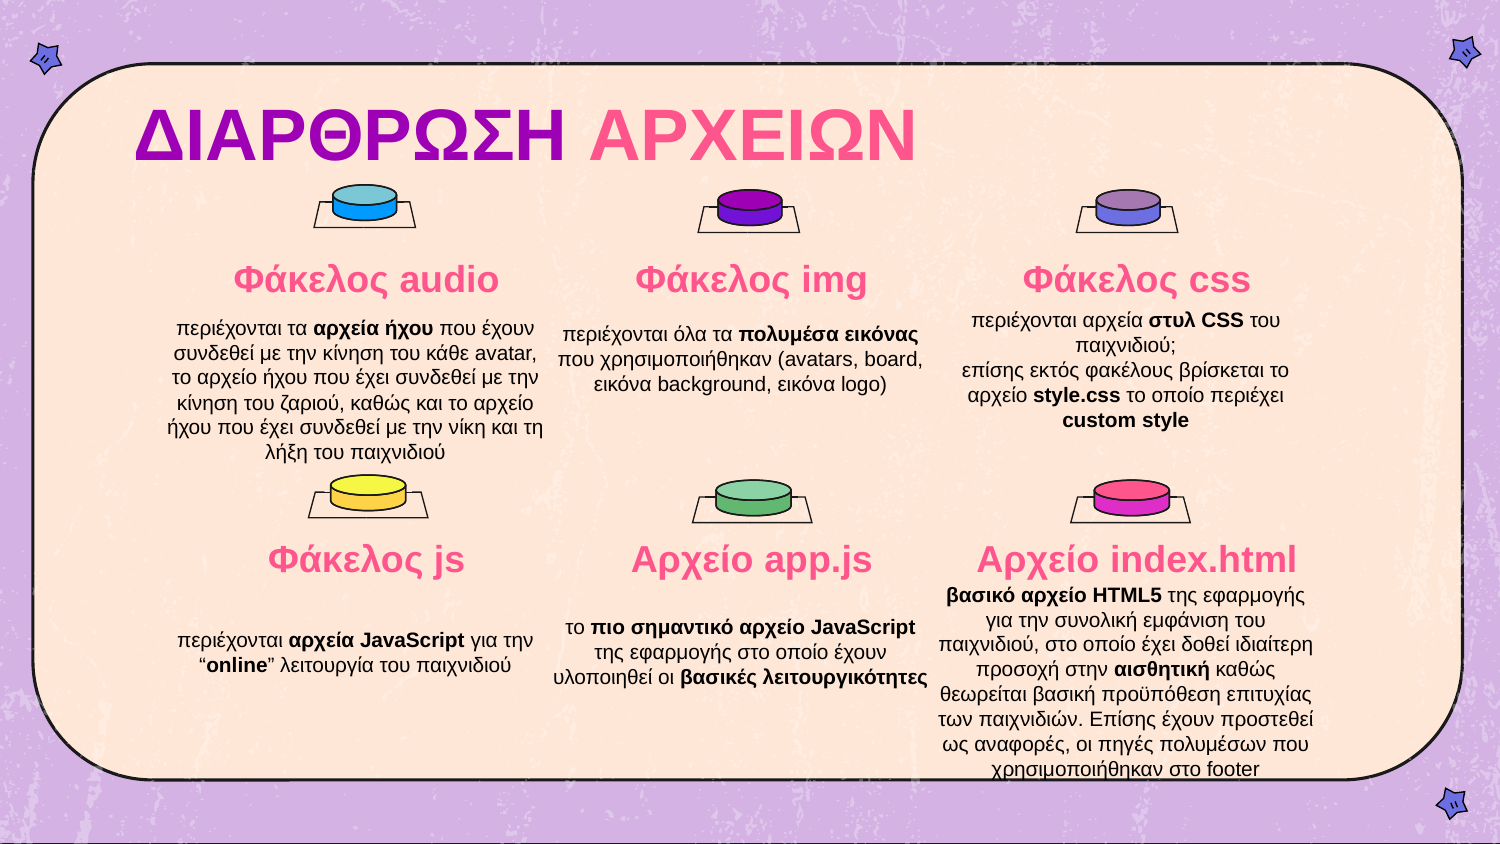

ΔΙΑΡΘΡΩΣΗ ΑΡΧΕΙΩΝ

# Φάκελος audio
Φάκελος img
Φάκελος css
περιέχονται τα αρχεία ήχου που έχουν συνδεθεί με την κίνηση του κάθε avatar, το αρχείο ήχου που έχει συνδεθεί με την κίνηση του ζαριού, καθώς και το αρχείο ήχου που έχει συνδεθεί με την νίκη και τη λήξη του παιχνιδιού
περιέχονται αρχεία στυλ CSS του παιχνιδιού;
επίσης εκτός φακέλους βρίσκεται το αρχείο style.css το οποίο περιέχει custom style
περιέχονται όλα τα πολυμέσα εικόνας που χρησιμοποιήθηκαν (avatars, board, εικόνα background, εικόνα logo)

Φάκελος js
Αρχείο app.js
Αρχείο index.html
περιέχονται αρχεία JavaScript για την “online” λειτουργία του παιχνιδιού
το πιο σημαντικό αρχείο JavaScript της εφαρμογής στο οποίο έχουν υλοποιηθεί οι βασικές λειτουργικότητες
βασικό αρχείο HTML5 της εφαρμογής για την συνολική εμφάνιση του παιχνιδιού, στο οποίο έχει δοθεί ιδιαίτερη προσοχή στην αισθητική καθώς θεωρείται βασική προϋπόθεση επιτυχίας των παιχνιδιών. Επίσης έχουν προστεθεί ως αναφορές, οι πηγές πολυμέσων που χρησιμοποιήθηκαν στο footer